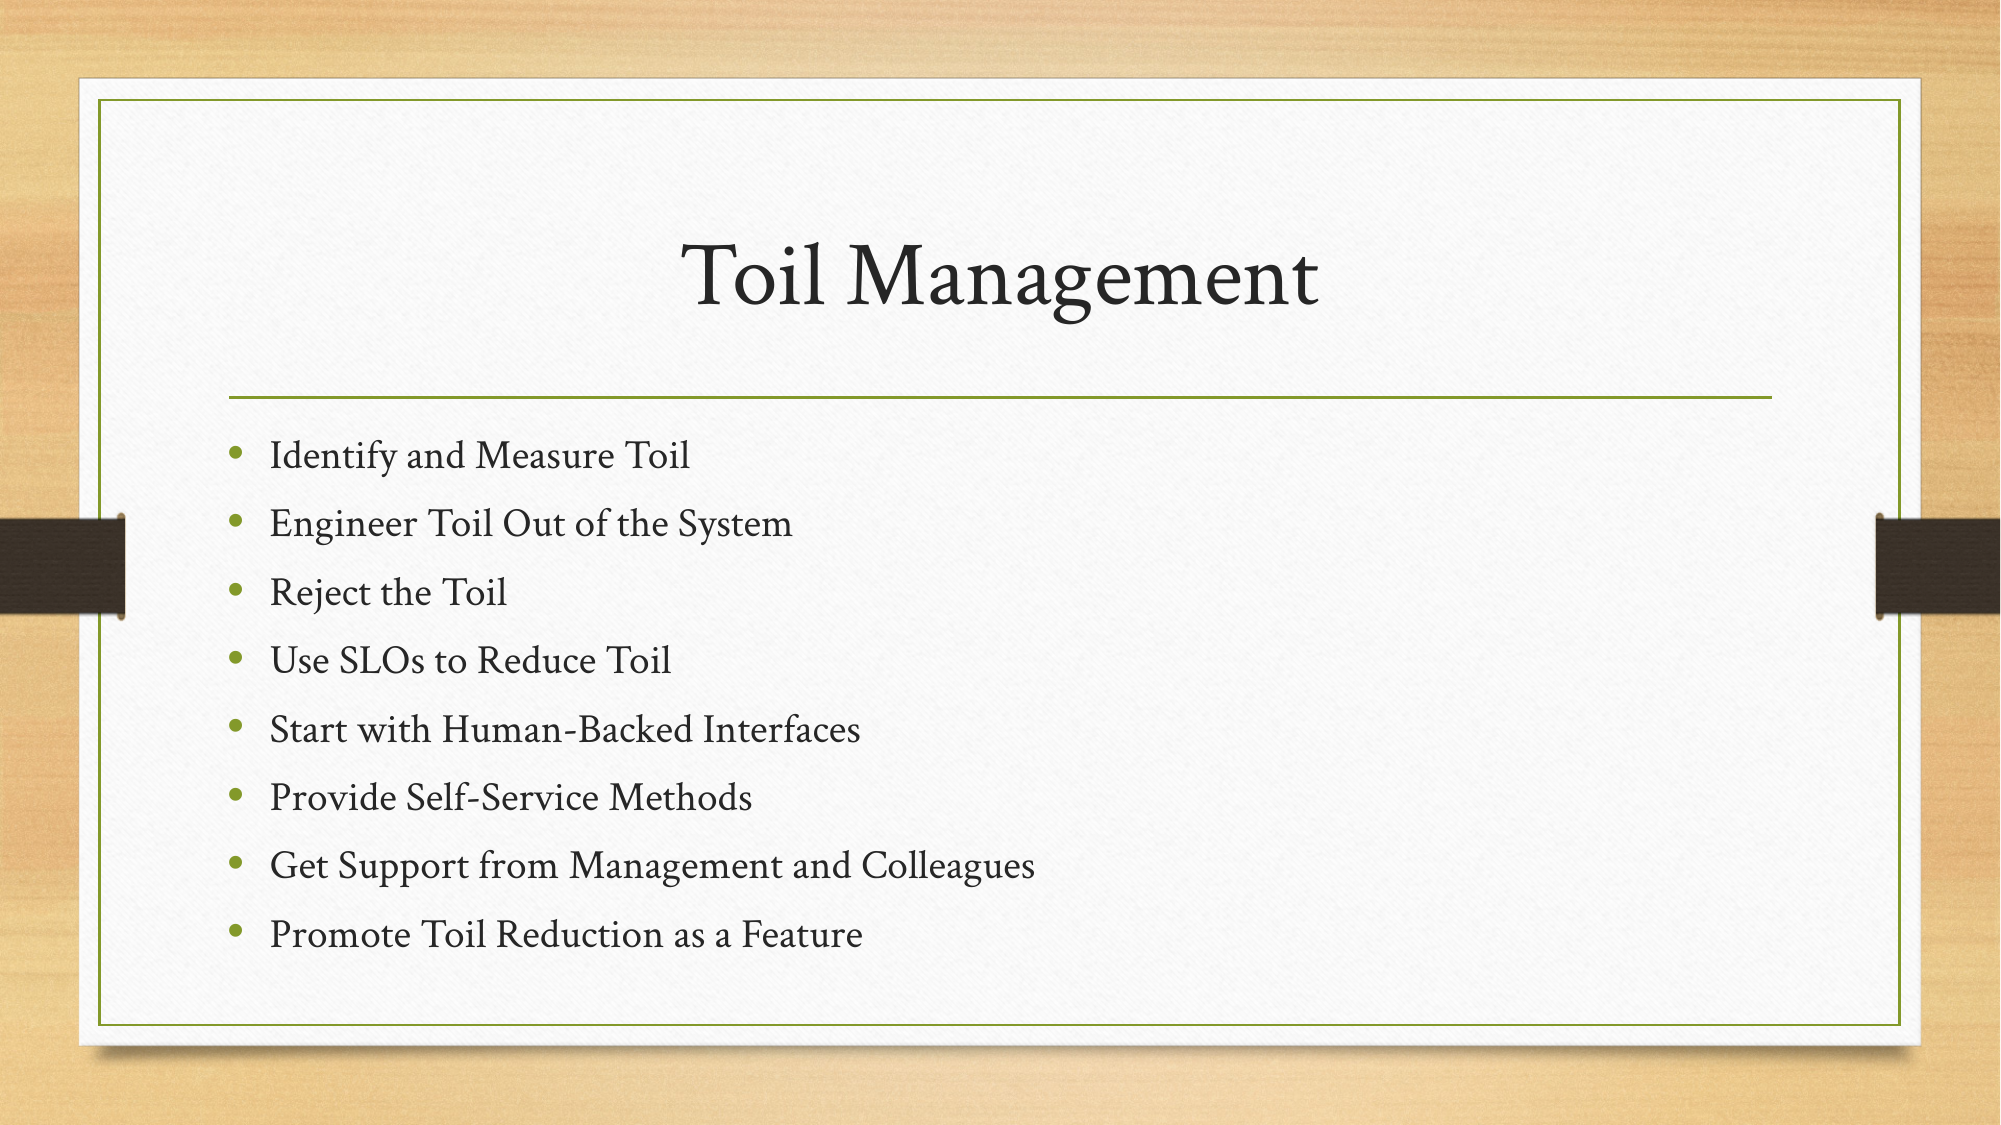

# Toil Management
Identify and Measure Toil
Engineer Toil Out of the System
Reject the Toil
Use SLOs to Reduce Toil
Start with Human-Backed Interfaces
Provide Self-Service Methods
Get Support from Management and Colleagues
Promote Toil Reduction as a Feature